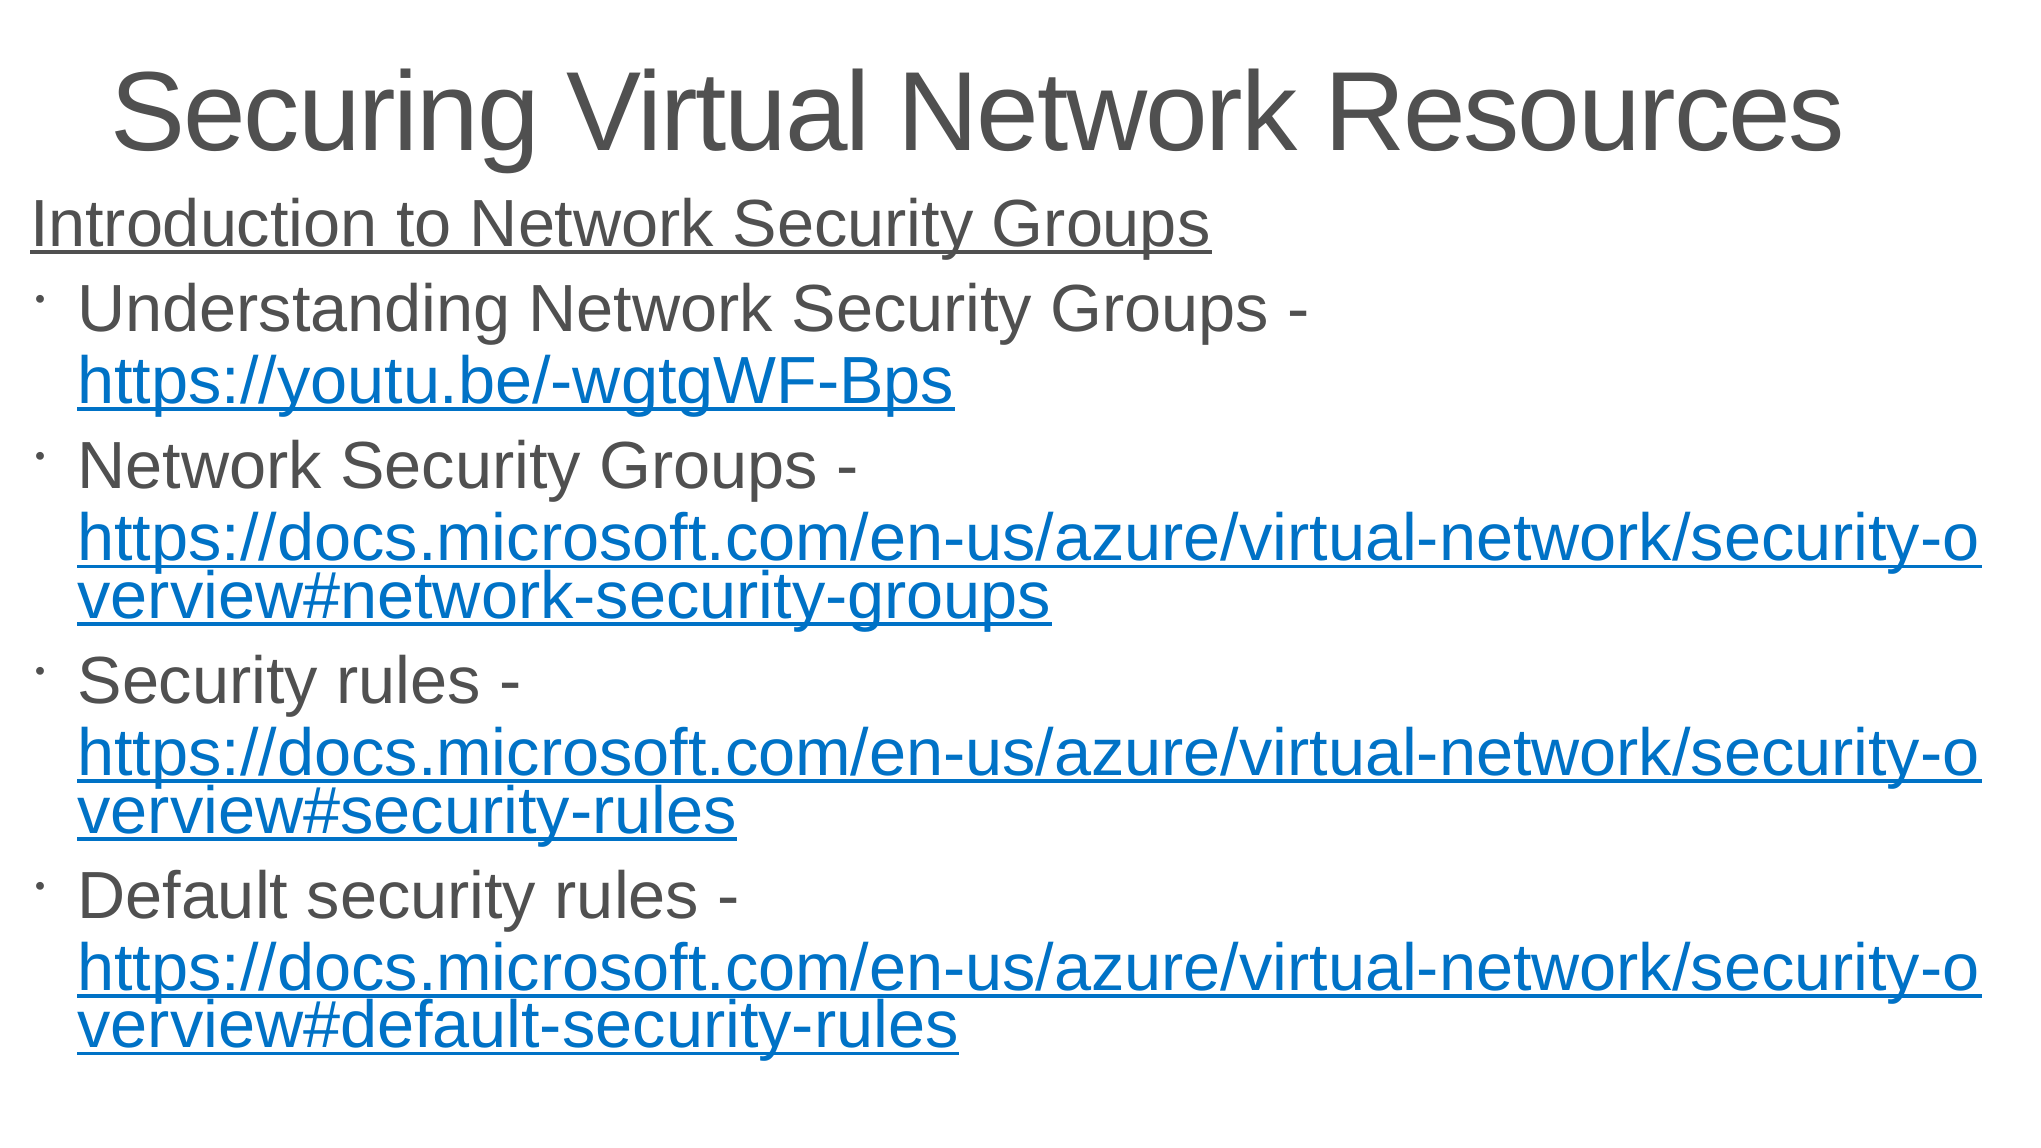

# Securing Virtual Network Resources
Introduction to Network Security Groups
Understanding Network Security Groups - https://youtu.be/-wgtgWF-Bps
Network Security Groups - https://docs.microsoft.com/en-us/azure/virtual-network/security-overview#network-security-groups
Security rules - https://docs.microsoft.com/en-us/azure/virtual-network/security-overview#security-rules
Default security rules - https://docs.microsoft.com/en-us/azure/virtual-network/security-overview#default-security-rules